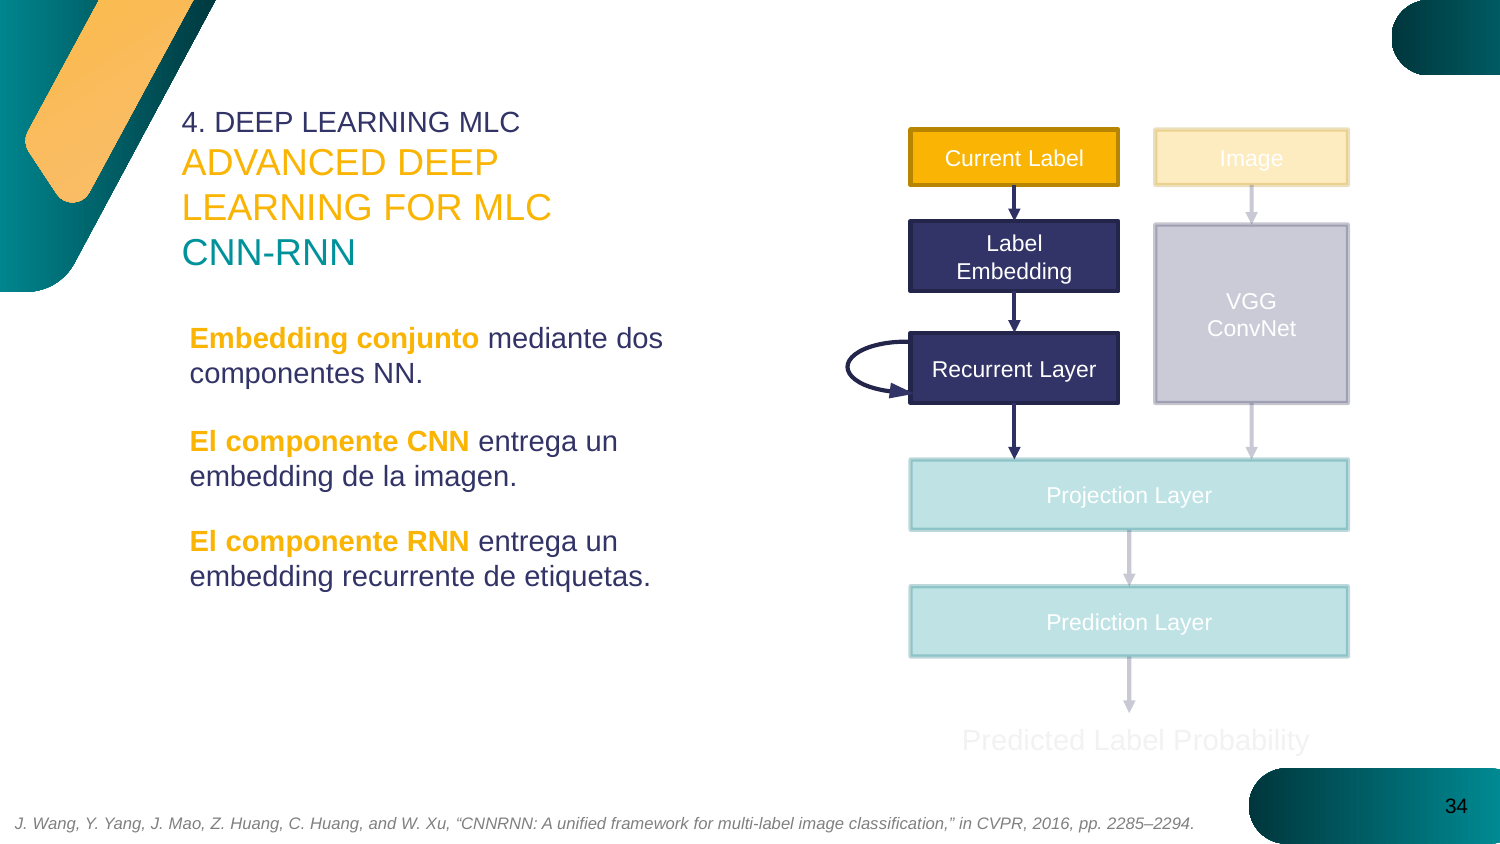

4. DEEP LEARNING MLC
ADVANCED DEEP LEARNING FOR MLC
CNN-RNN
Image
Current Label
Label Embedding
VGG
ConvNet
Embedding conjunto mediante dos componentes NN.
Recurrent Layer

El componente CNN entrega un embedding de la imagen.
Projection Layer

El componente RNN entrega un embedding recurrente de etiquetas.
Prediction Layer
Predicted Label Probability
34
J. Wang, Y. Yang, J. Mao, Z. Huang, C. Huang, and W. Xu, “CNNRNN: A unified framework for multi-label image classification,” in CVPR, 2016, pp. 2285–2294.